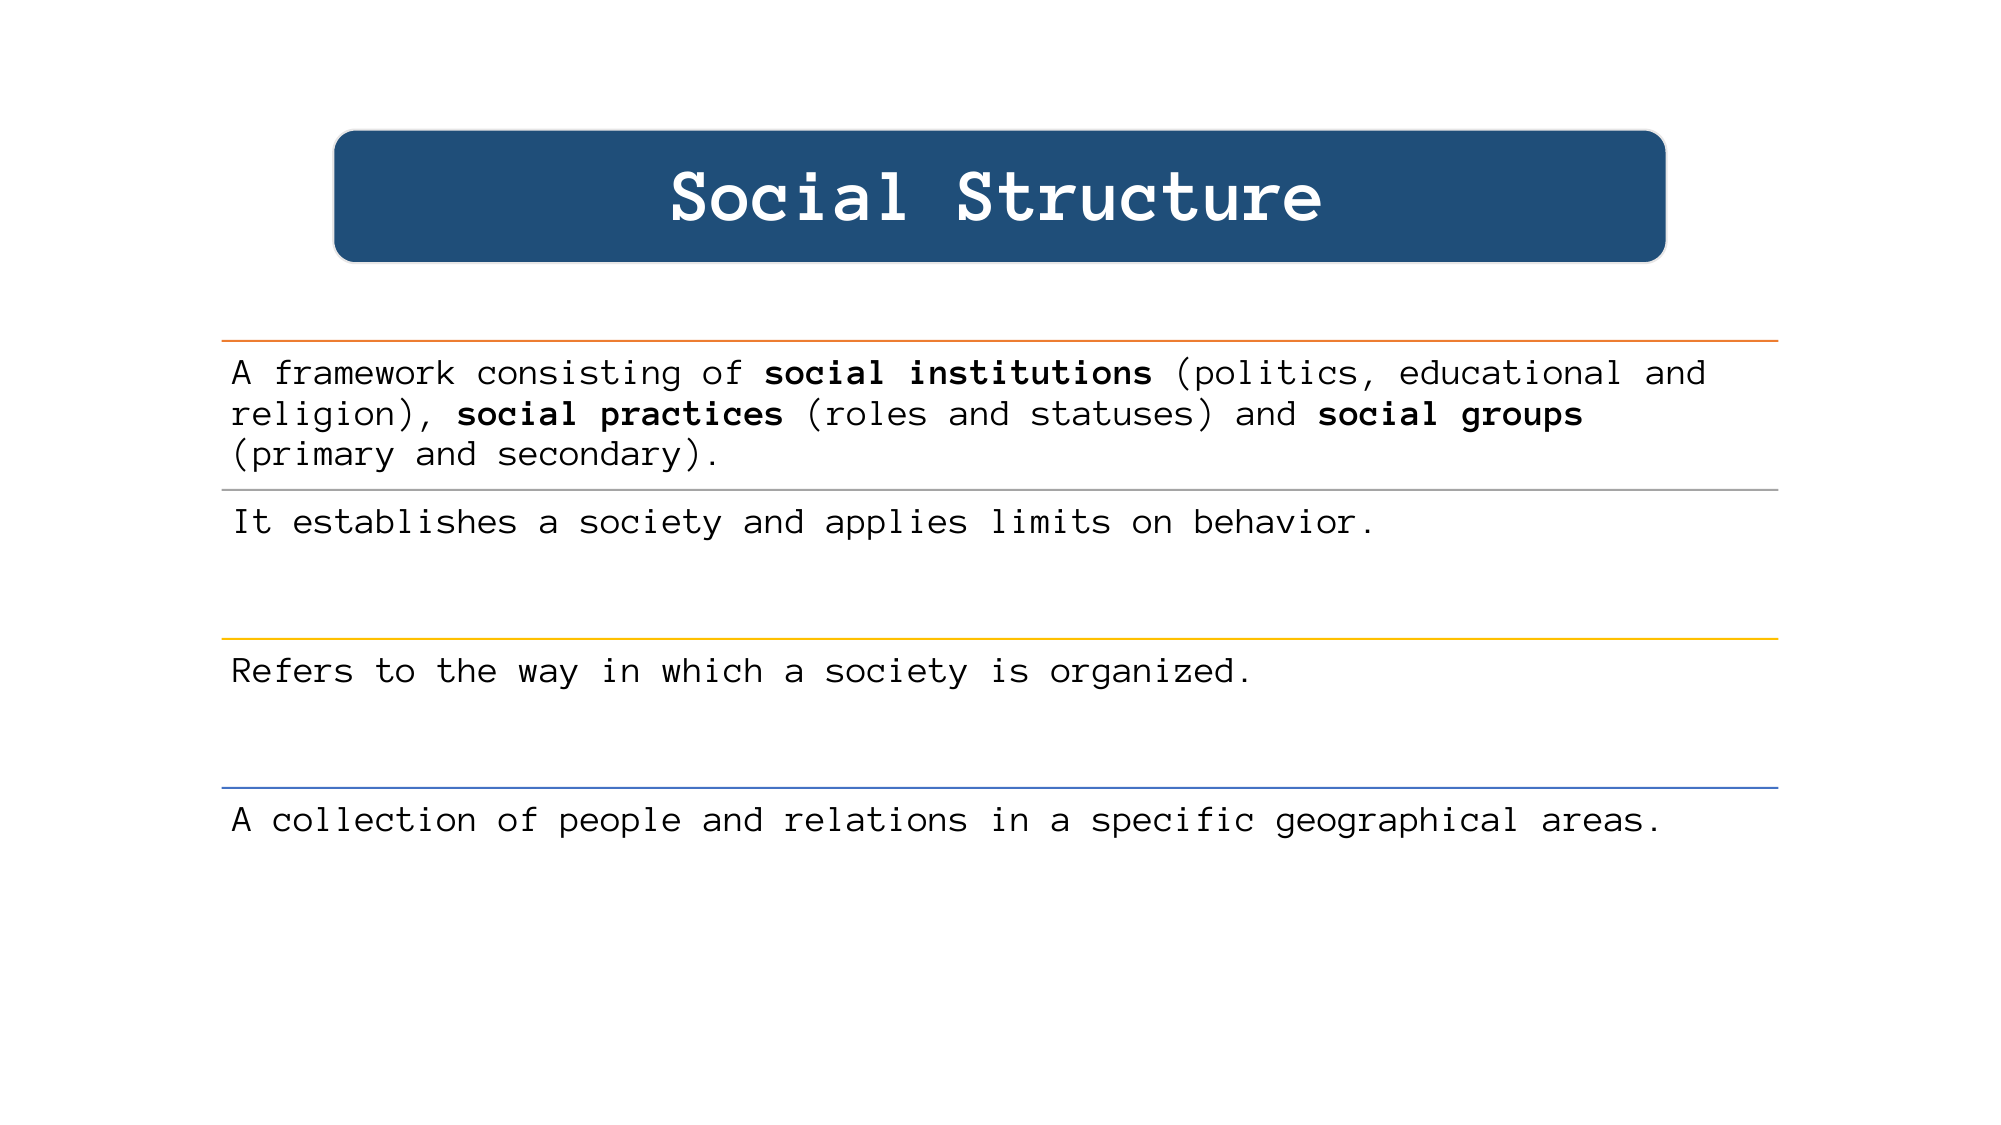

Social Structure
A framework consisting of social institutions (politics, educational and religion), social practices (roles and statuses) and social groups (primary and secondary).
It establishes a society and applies limits on behavior.
Refers to the way in which a society is organized.
A collection of people and relations in a specific geographical areas.